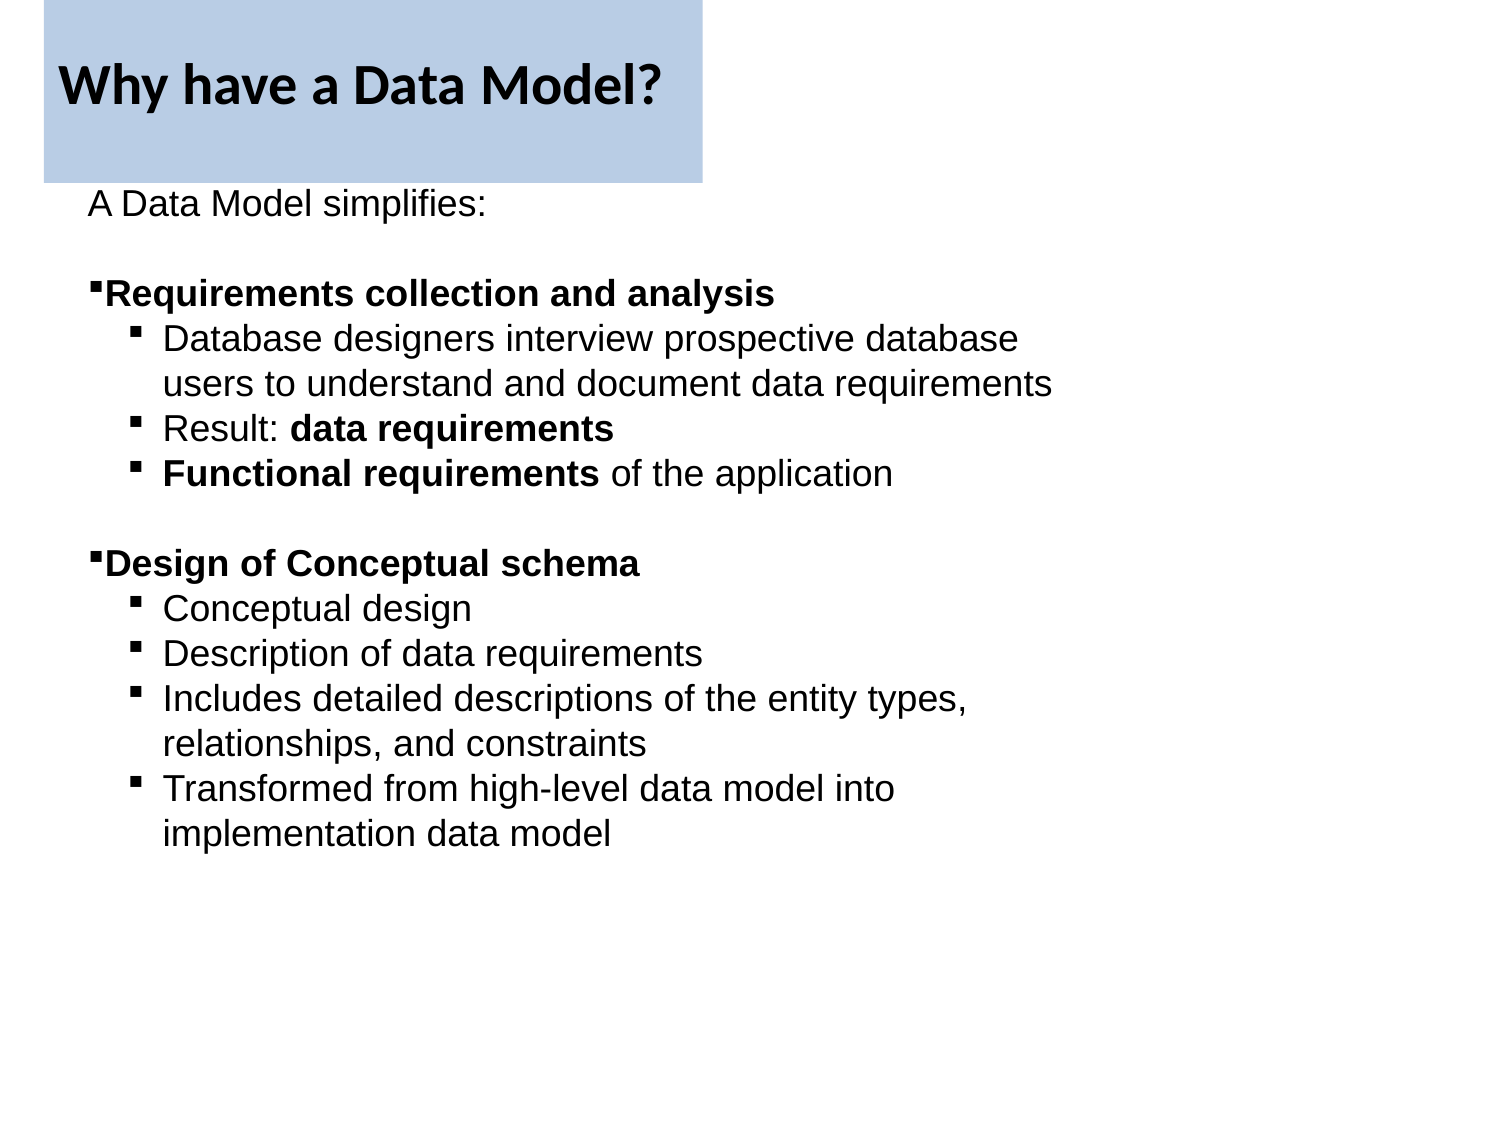

# Why have a Data Model?
A Data Model simplifies:

Requirements collection and analysis
Database designers interview prospective database users to understand and document data requirements
Result: data requirements
Functional requirements of the application

Design of Conceptual schema
Conceptual design
Description of data requirements
Includes detailed descriptions of the entity types, relationships, and constraints
Transformed from high-level data model into implementation data model